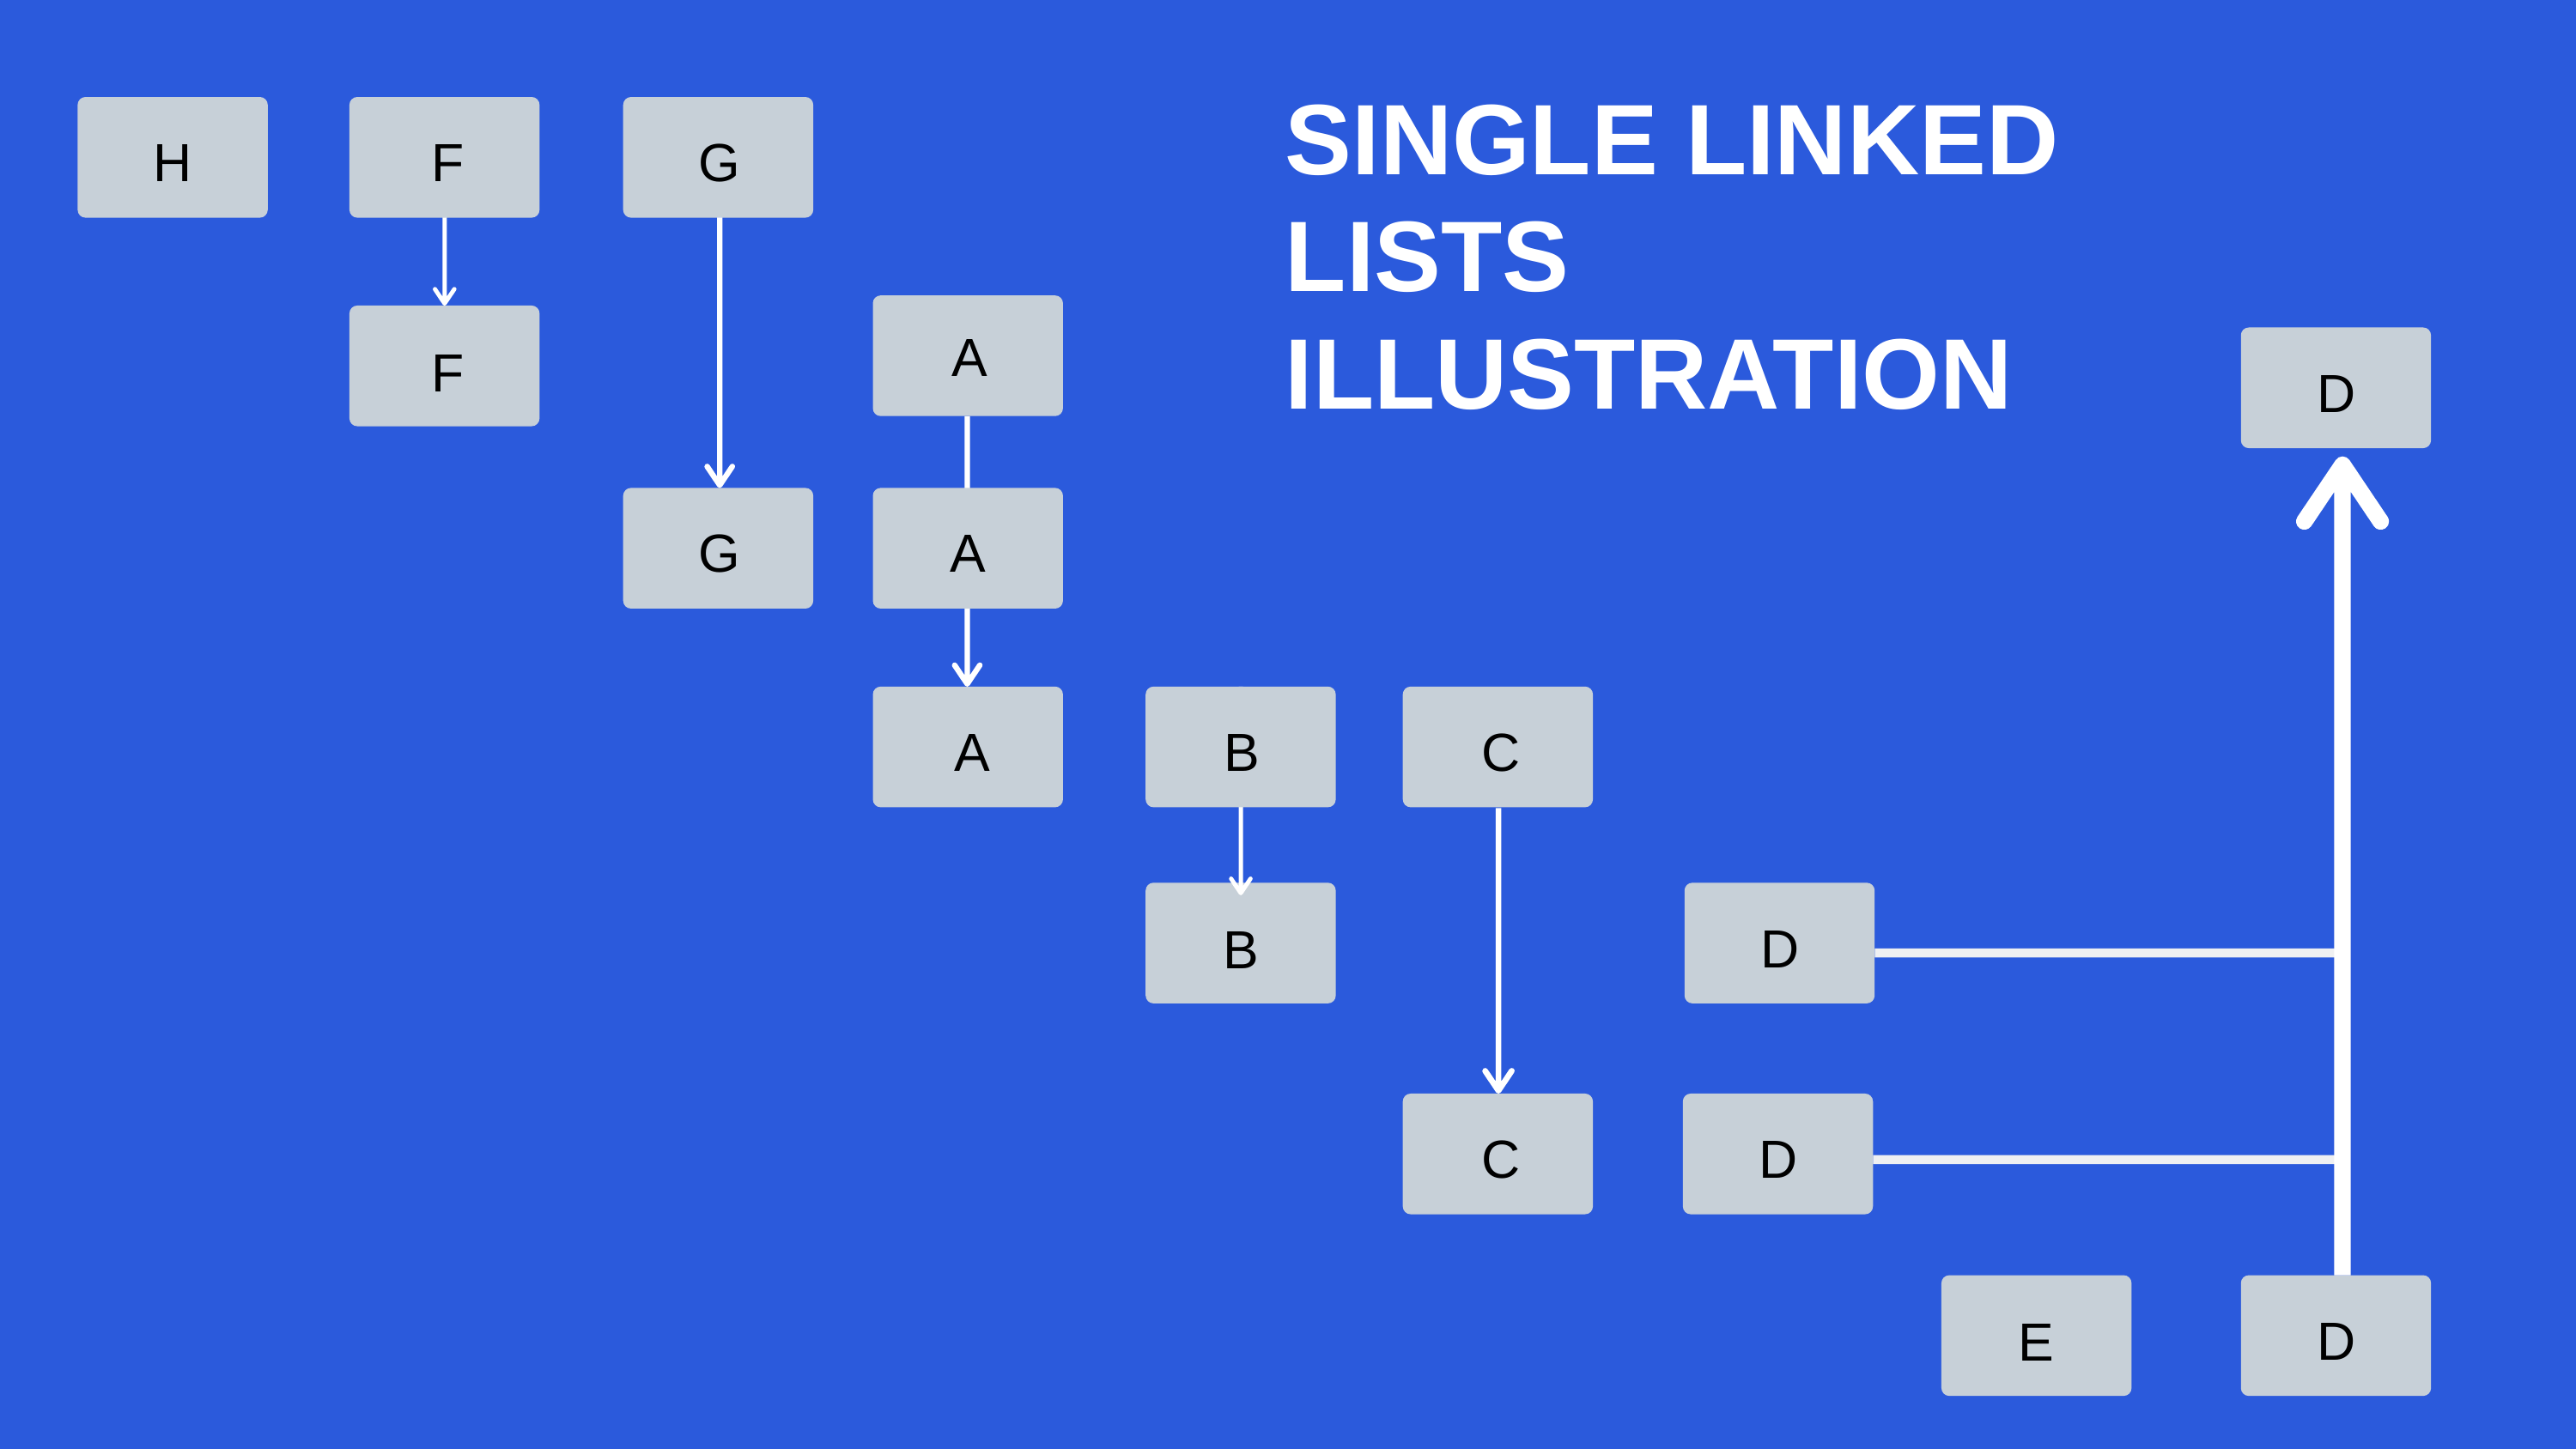

SINGLE LINKED LISTS ILLUSTRATION

H
F
G

A
F

D

G
A

A
B
C

D
B

C
D

D
E